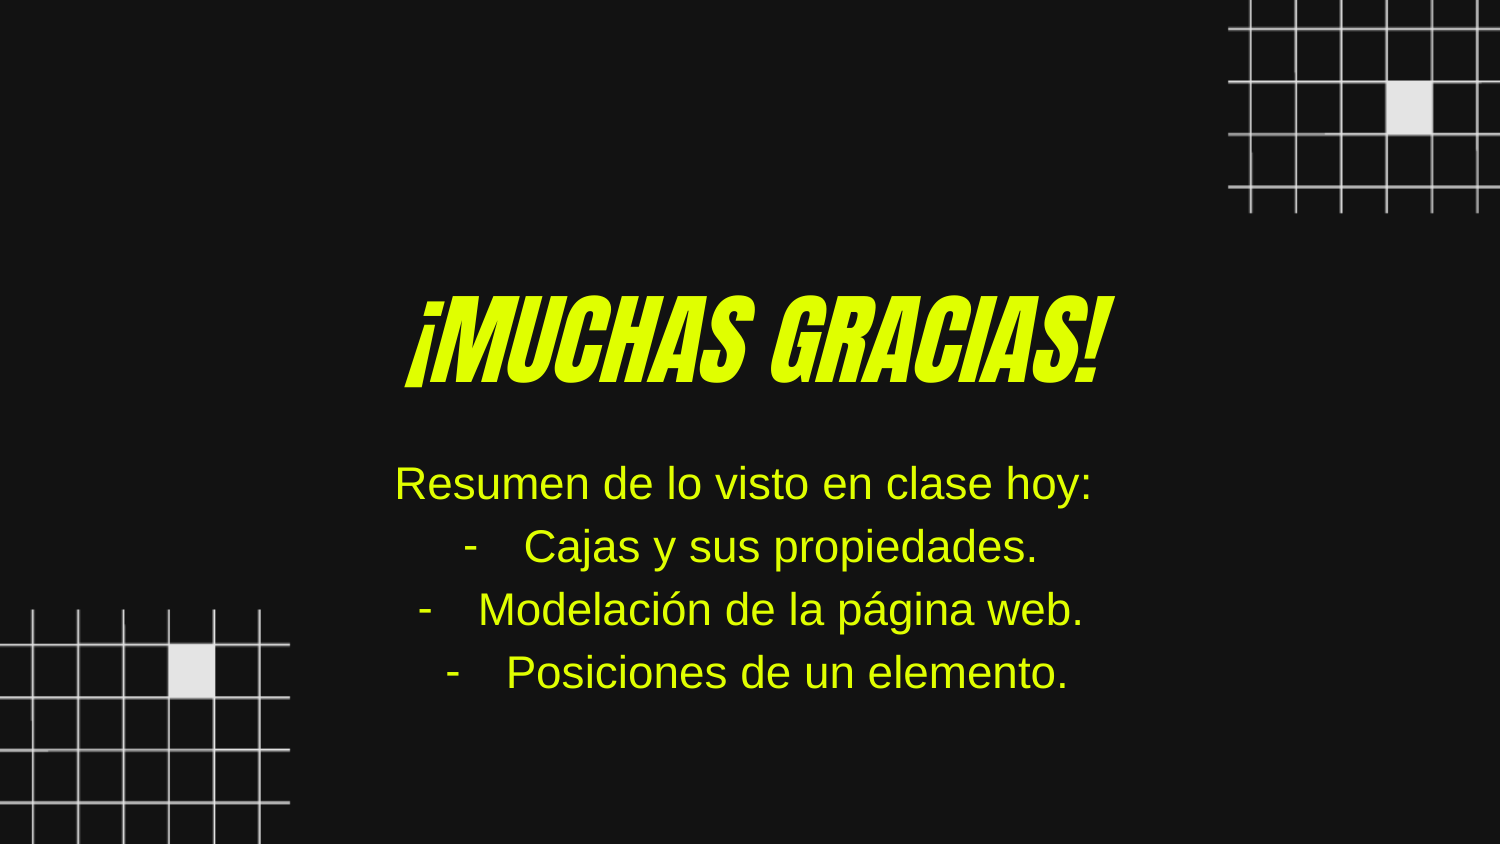

¡MUCHAS GRACIAS!
Resumen de lo visto en clase hoy:
Cajas y sus propiedades.
Modelación de la página web.
Posiciones de un elemento.

-